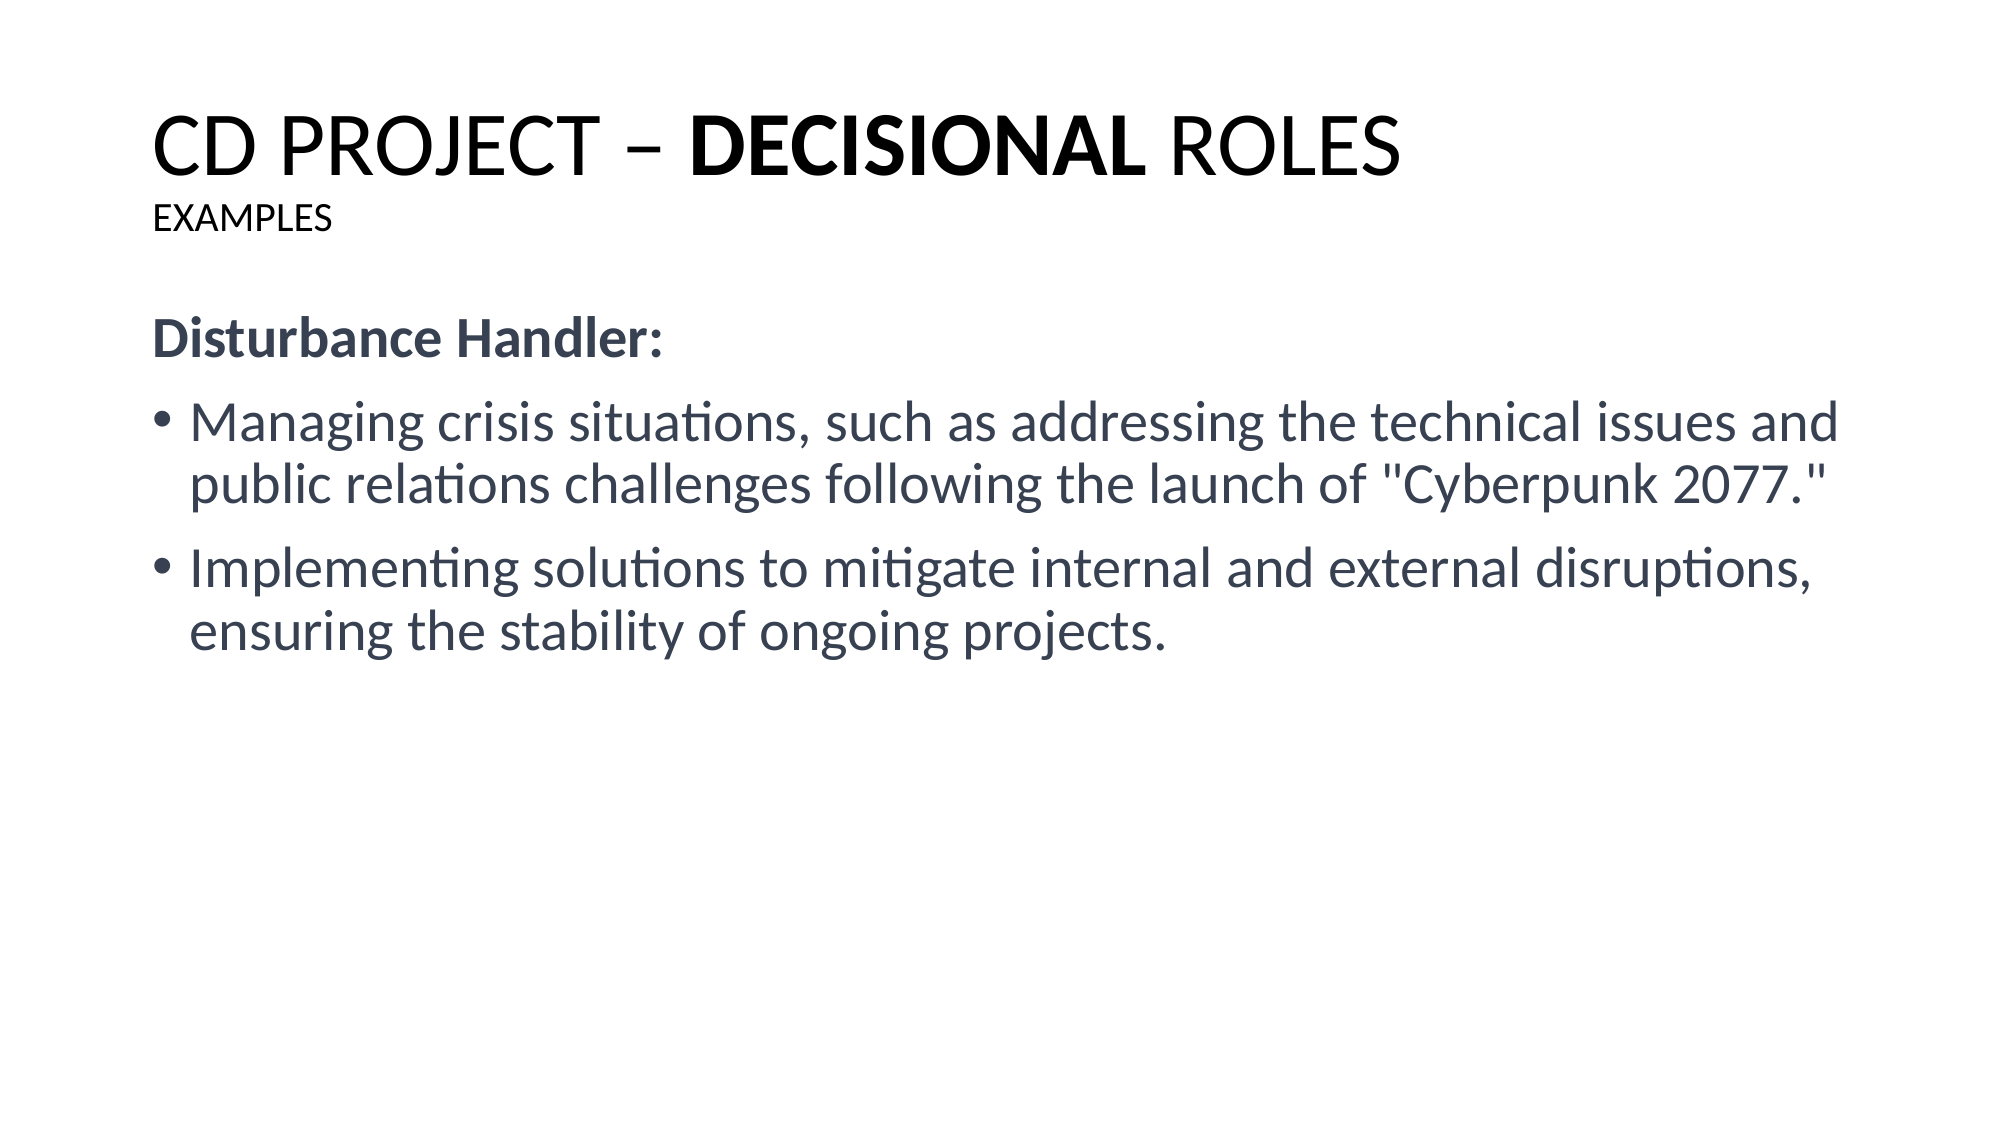

# CD PROJECT – DECISIONAL ROLES EXAMPLES
Disturbance Handler:
Managing crisis situations, such as addressing the technical issues and public relations challenges following the launch of "Cyberpunk 2077."
Implementing solutions to mitigate internal and external disruptions, ensuring the stability of ongoing projects.